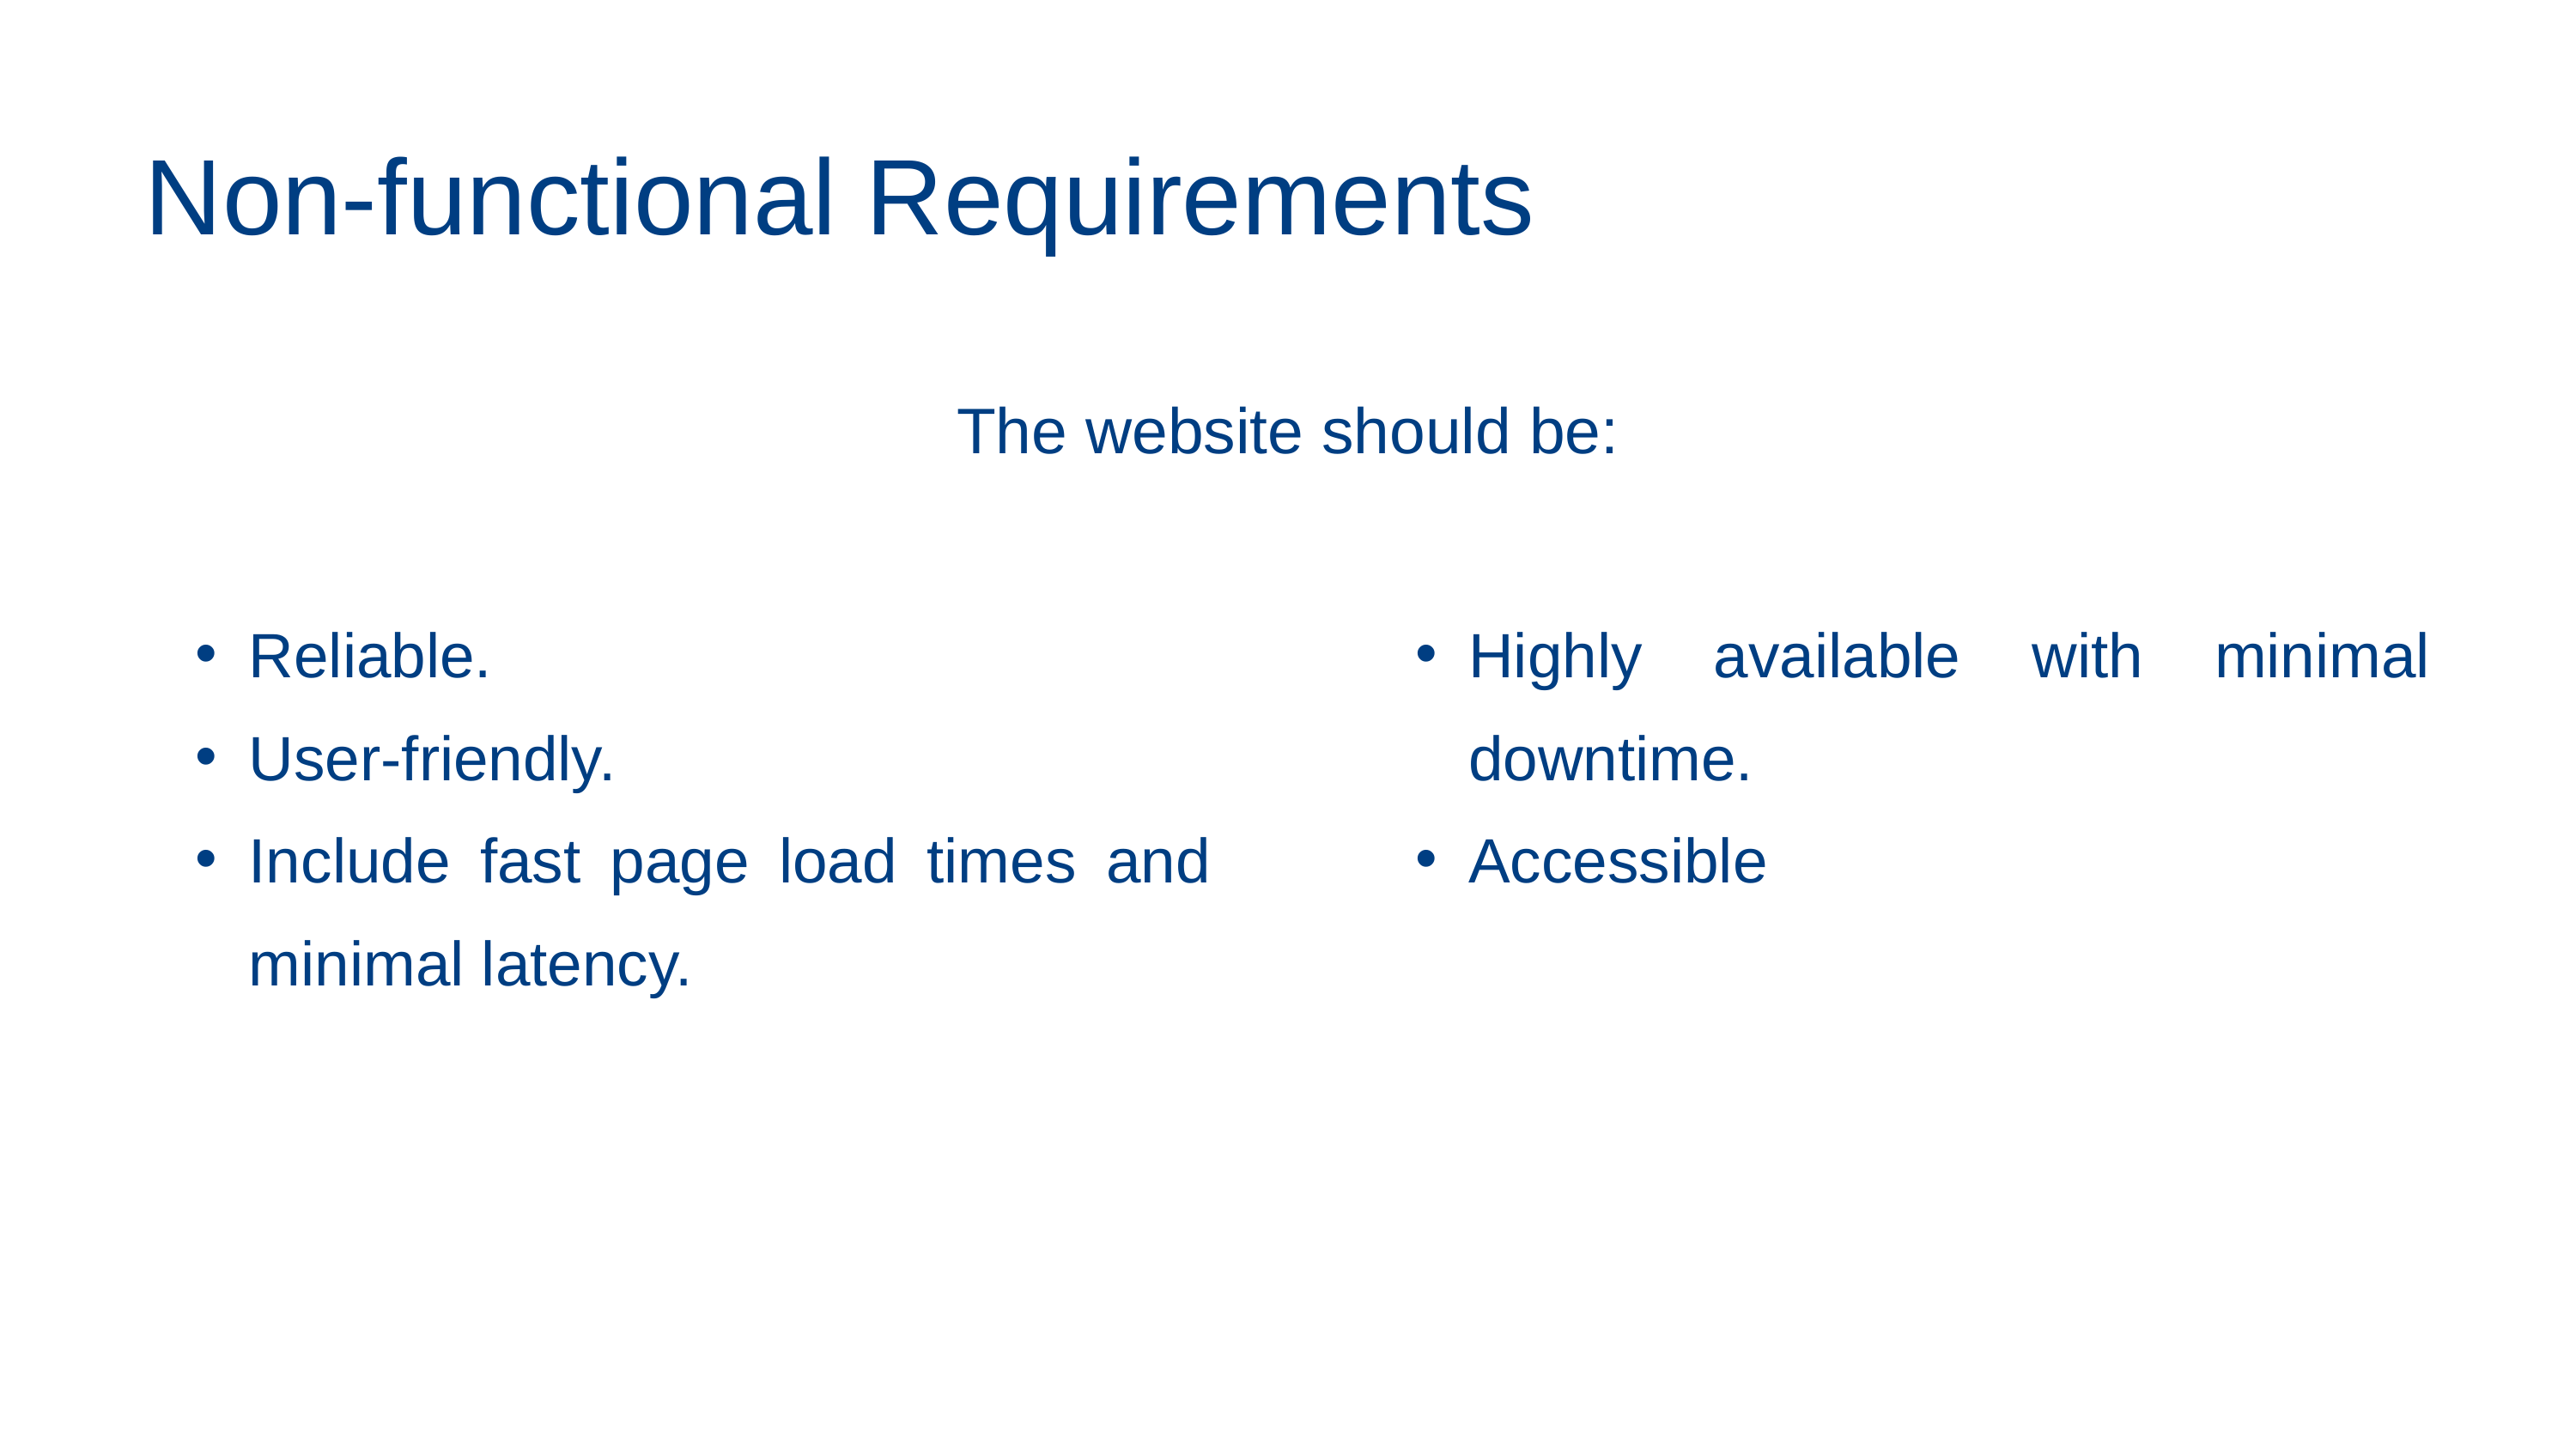

Non-functional Requirements
The website should be:
Reliable.
User-friendly.
Include fast page load times and minimal latency.

Highly available with minimal downtime.
Accessible